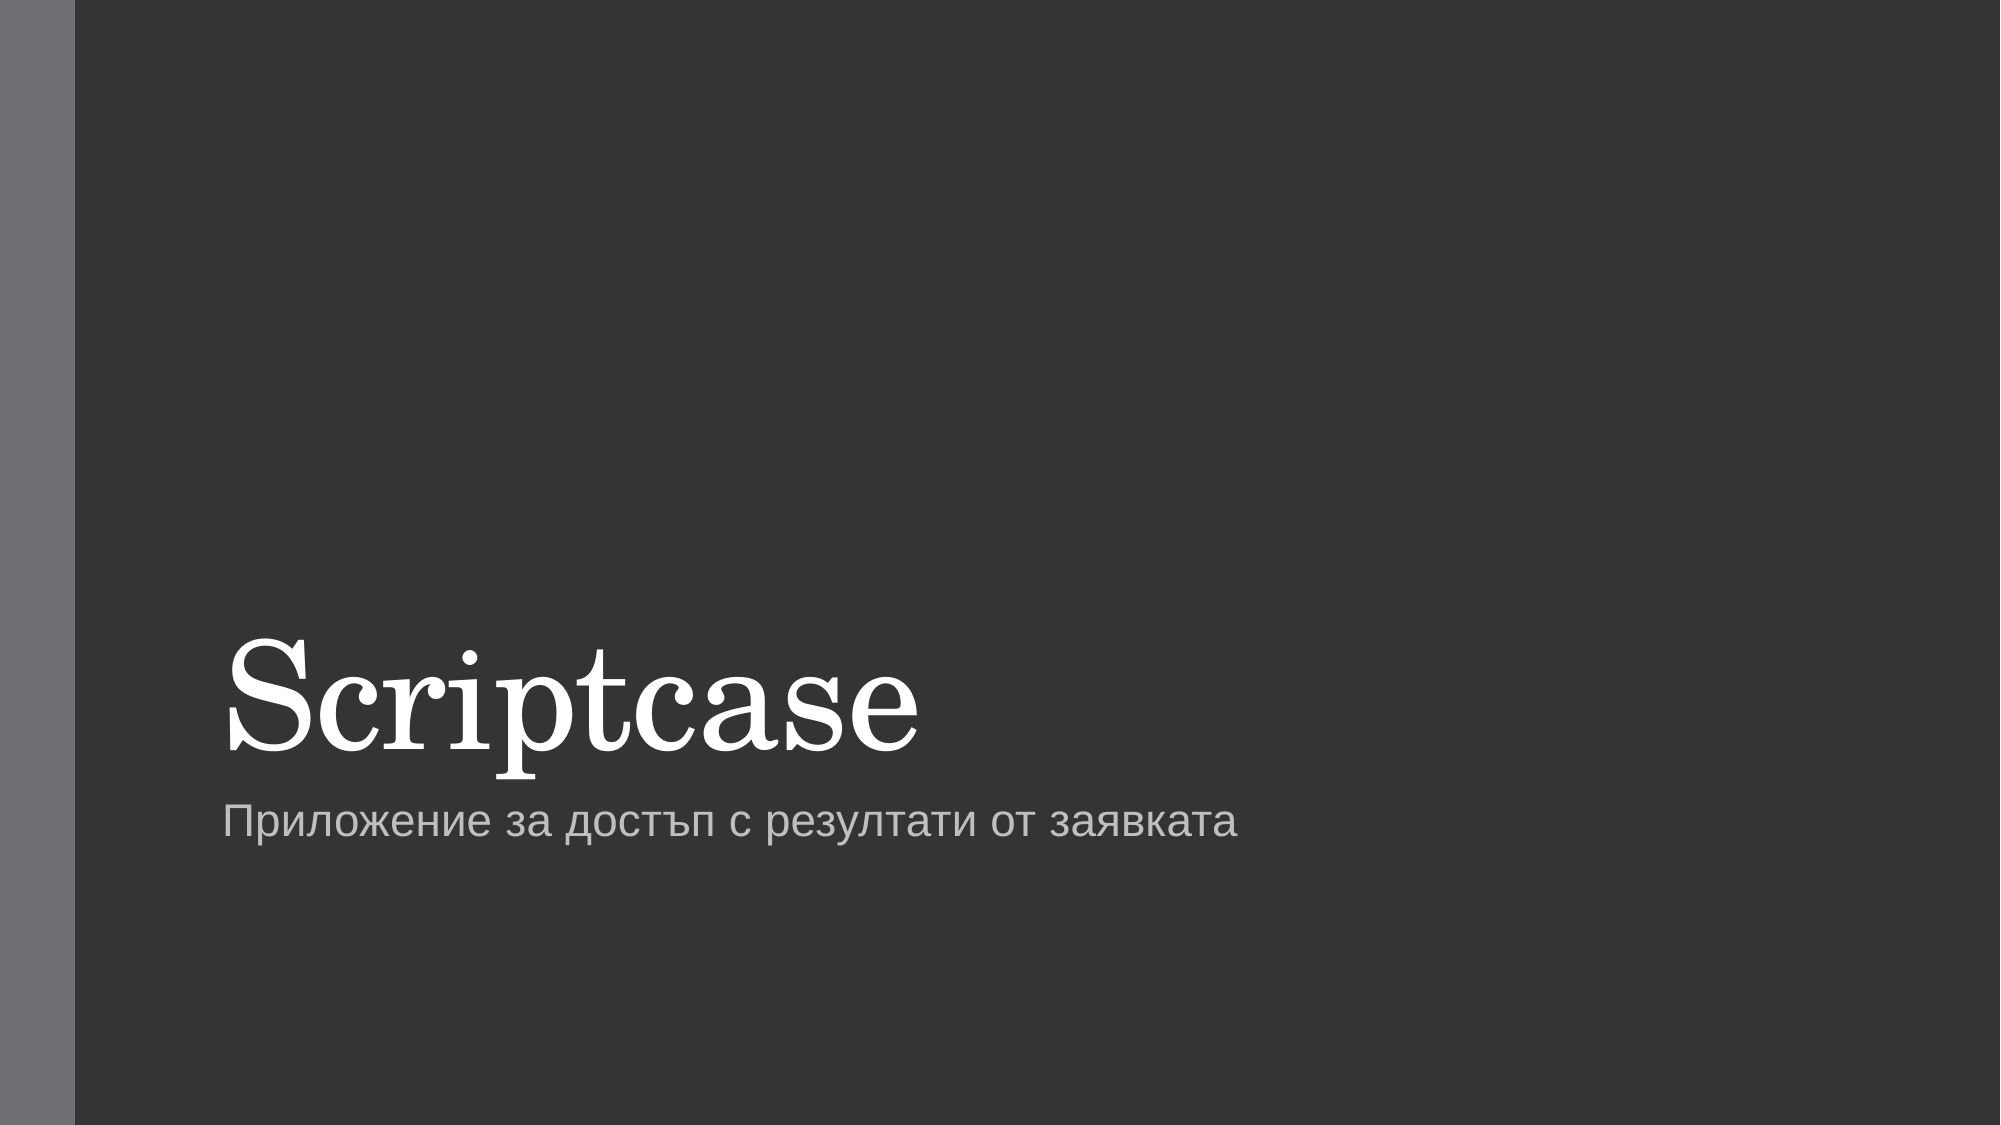

# Scriptcase
Приложение за достъп с резултати от заявката